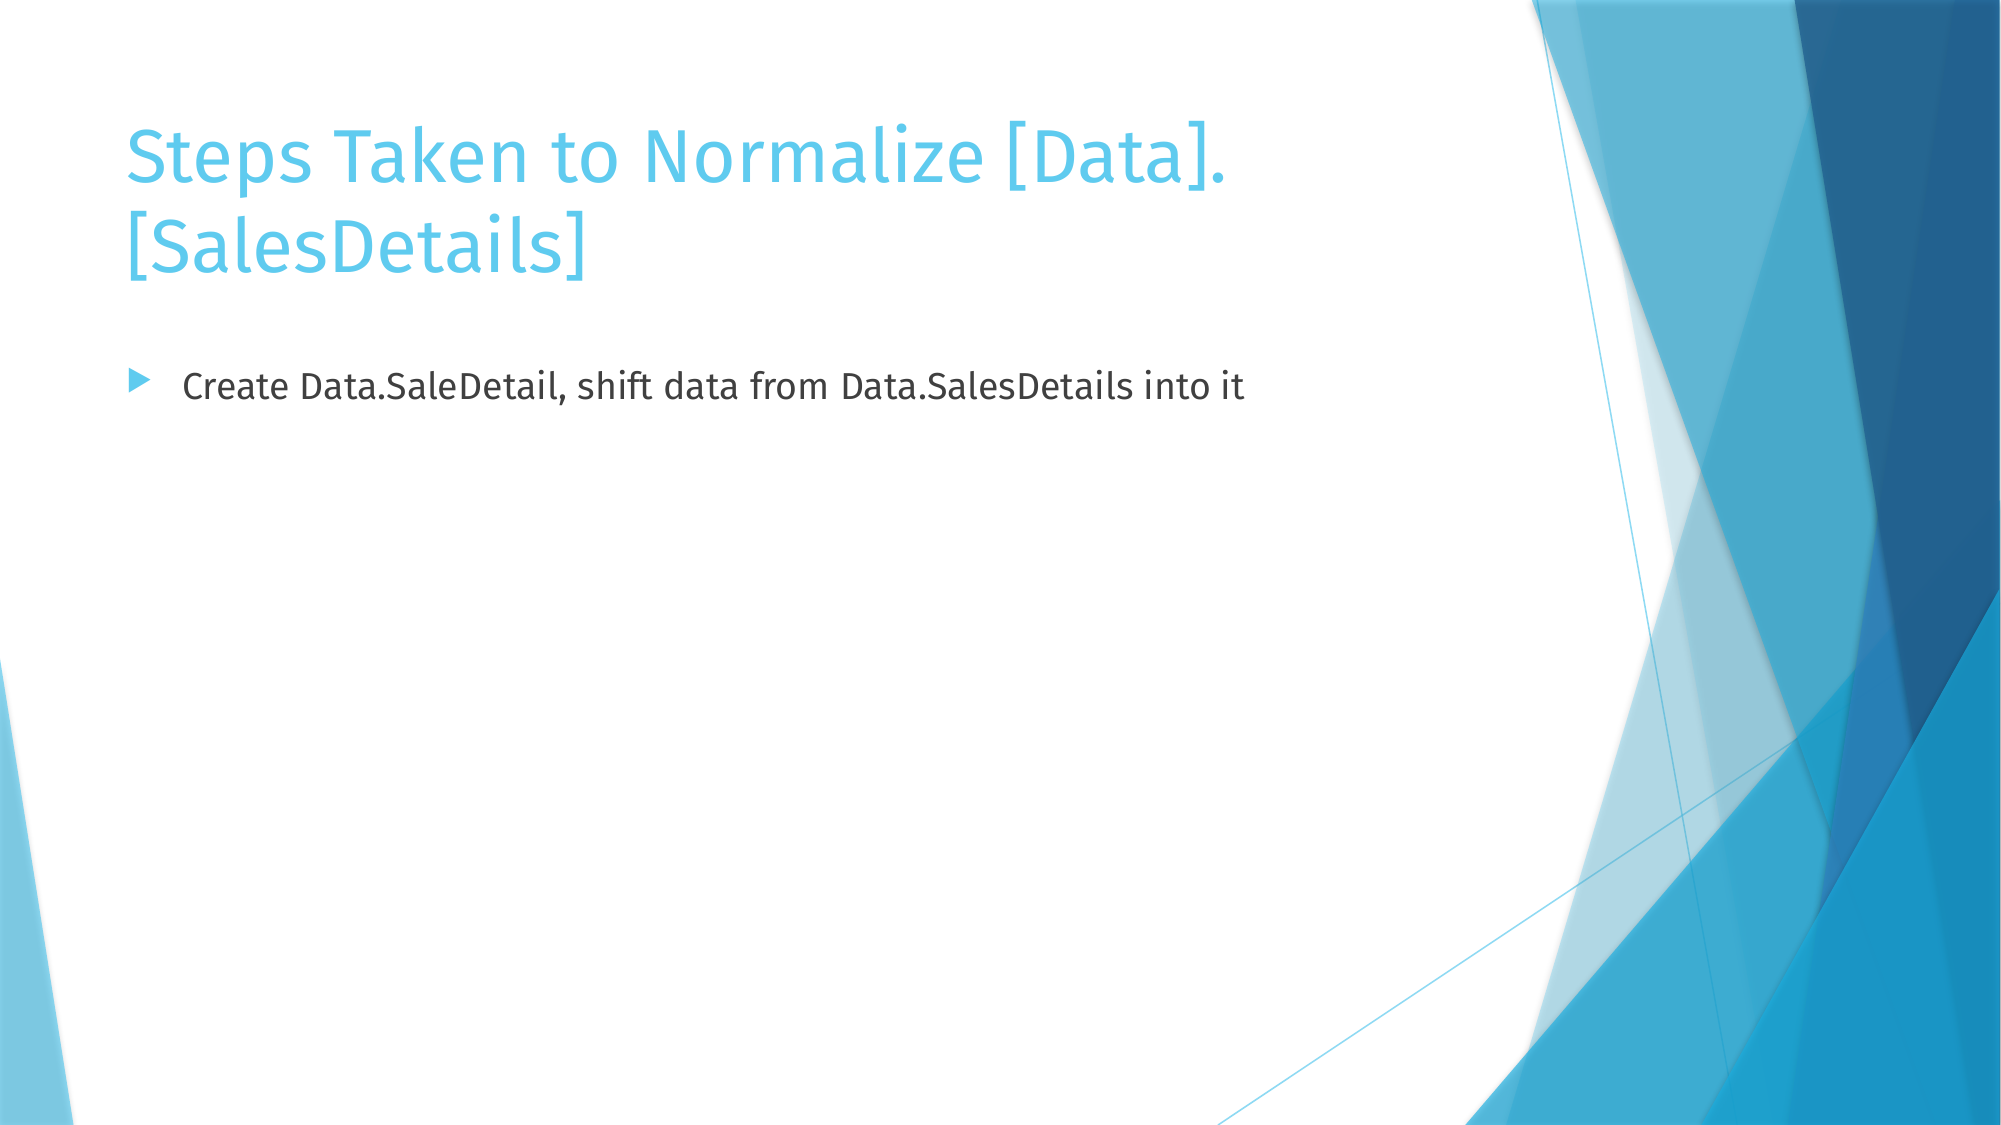

# Steps Taken to Normalize [Data].[SalesDetails]
Create Data.SaleDetail, shift data from Data.SalesDetails into it